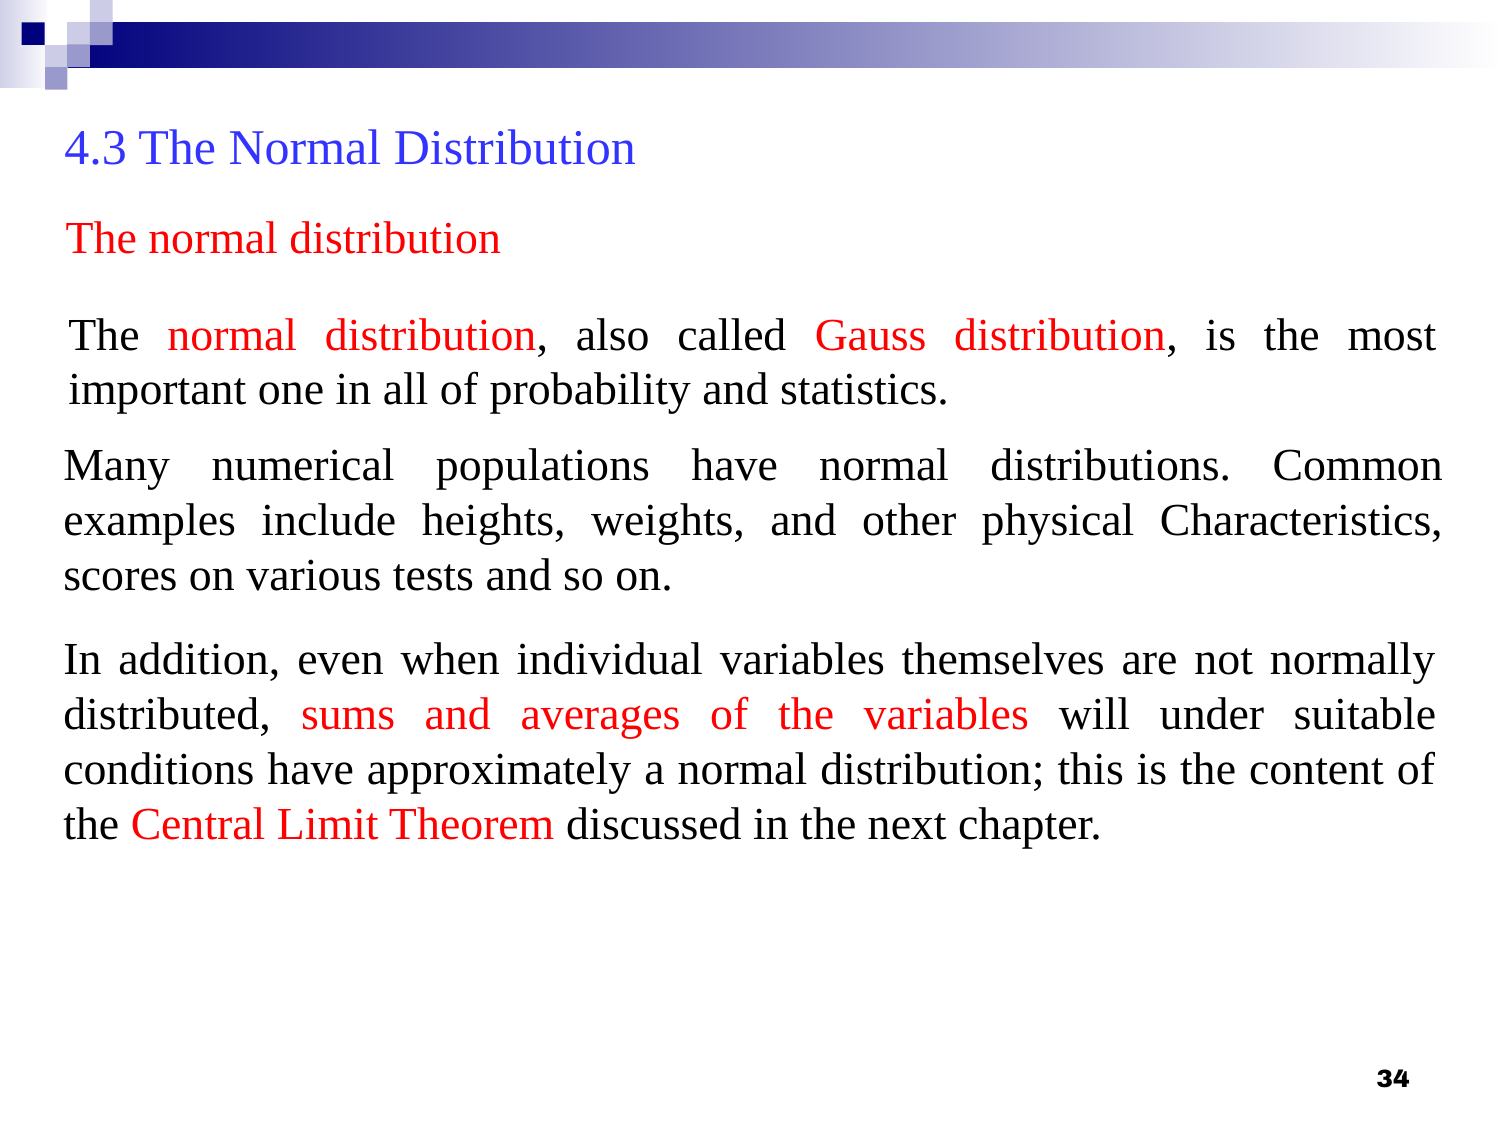

4.3 The Normal Distribution
The normal distribution
The normal distribution, also called Gauss distribution, is the most important one in all of probability and statistics.
Many numerical populations have normal distributions. Common examples include heights, weights, and other physical Characteristics, scores on various tests and so on.
In addition, even when individual variables themselves are not normally distributed, sums and averages of the variables will under suitable conditions have approximately a normal distribution; this is the content of the Central Limit Theorem discussed in the next chapter.
34